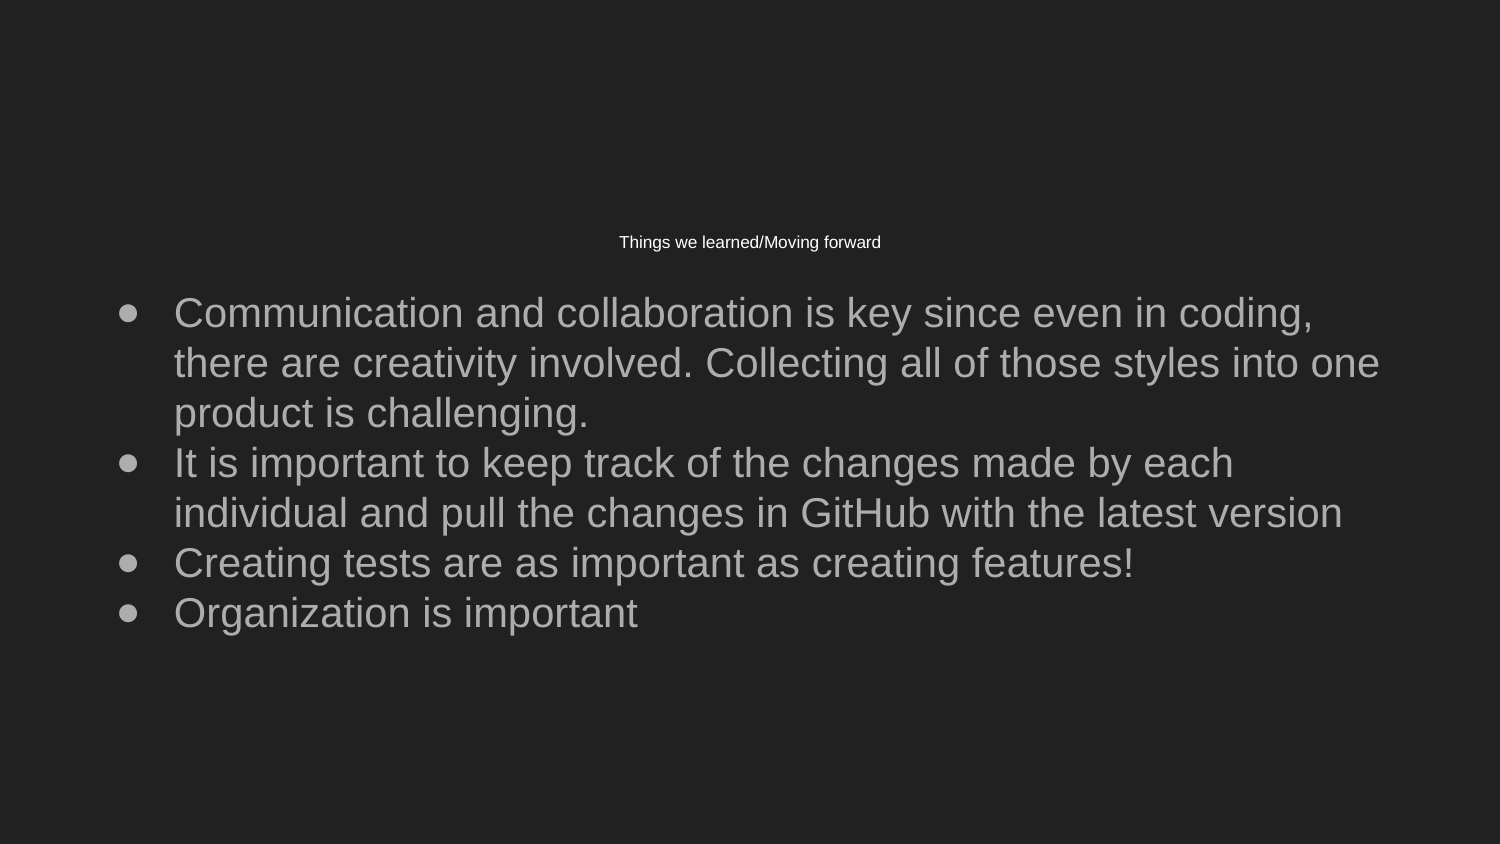

# Things we learned/Moving forward
Communication and collaboration is key since even in coding, there are creativity involved. Collecting all of those styles into one product is challenging.
It is important to keep track of the changes made by each individual and pull the changes in GitHub with the latest version
Creating tests are as important as creating features!
Organization is important